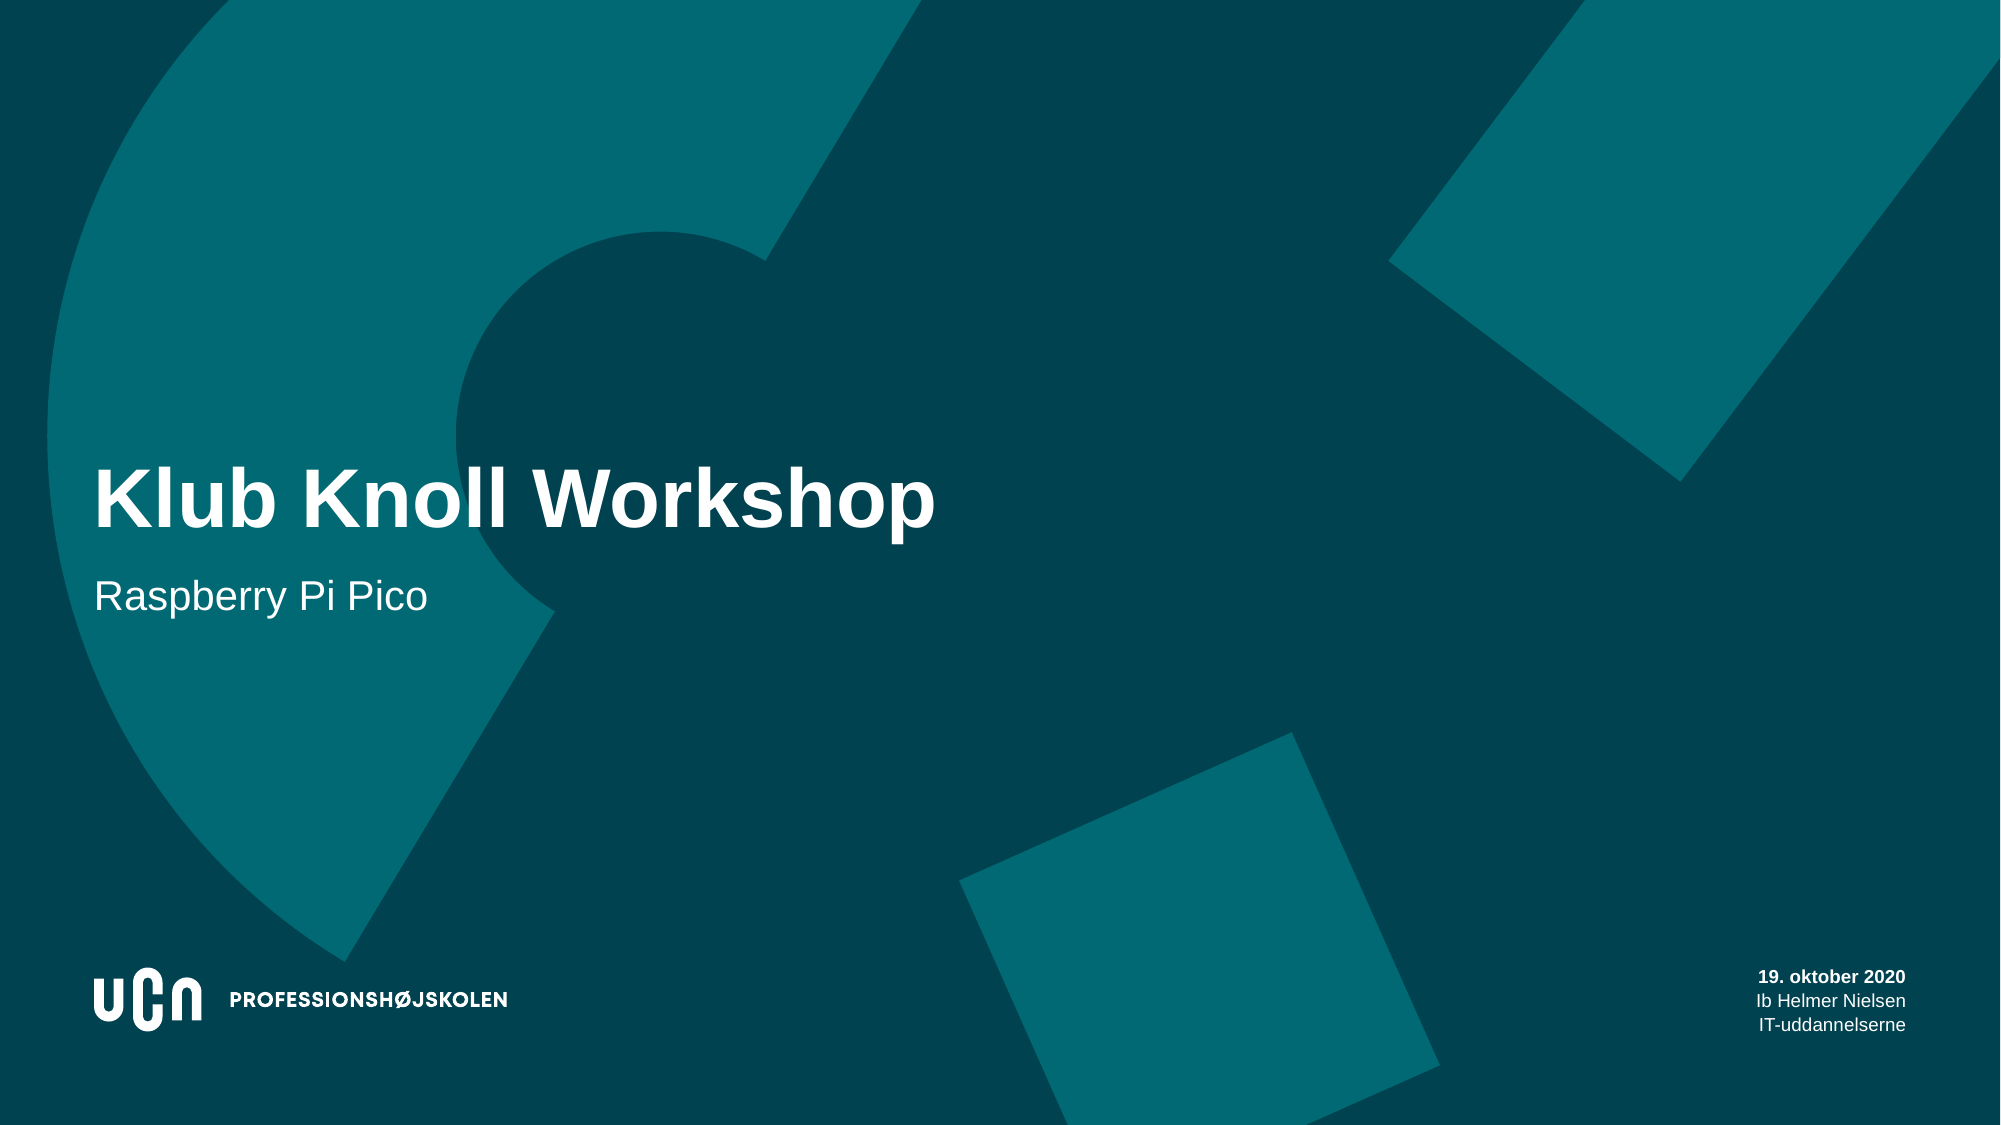

# Klub Knoll Workshop
Raspberry Pi Pico

1